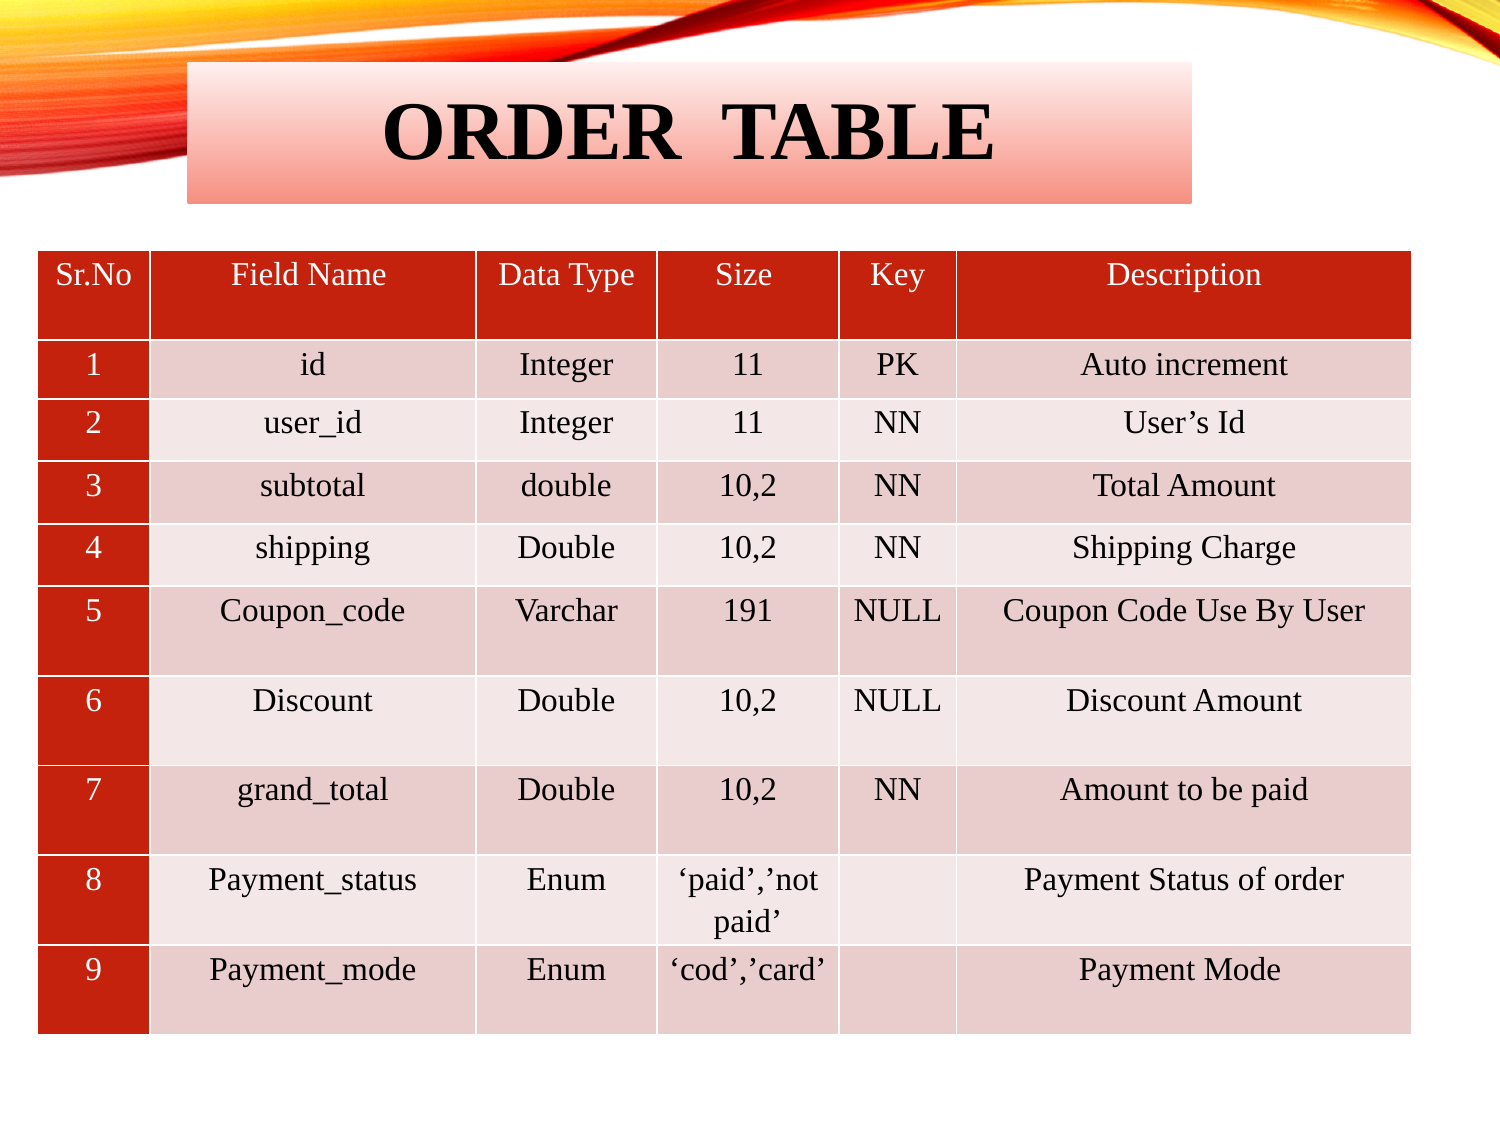

# Order  Table
| Sr.No | Field Name | Data Type | Size | Key | Description |
| --- | --- | --- | --- | --- | --- |
| 1 | id | Integer | 11 | PK | Auto increment |
| 2 | user\_id | Integer | 11 | NN | User’s Id |
| 3 | subtotal | double | 10,2 | NN | Total Amount |
| 4 | shipping | Double | 10,2 | NN | Shipping Charge |
| 5 | Coupon\_code | Varchar | 191 | NULL | Coupon Code Use By User |
| 6 | Discount | Double | 10,2 | NULL | Discount Amount |
| 7 | grand\_total | Double | 10,2 | NN | Amount to be paid |
| 8 | Payment\_status | Enum | ‘paid’,’not paid’ |  | Payment Status of order |
| 9 | Payment\_mode | Enum | ‘cod’,’card’ |  | Payment Mode |